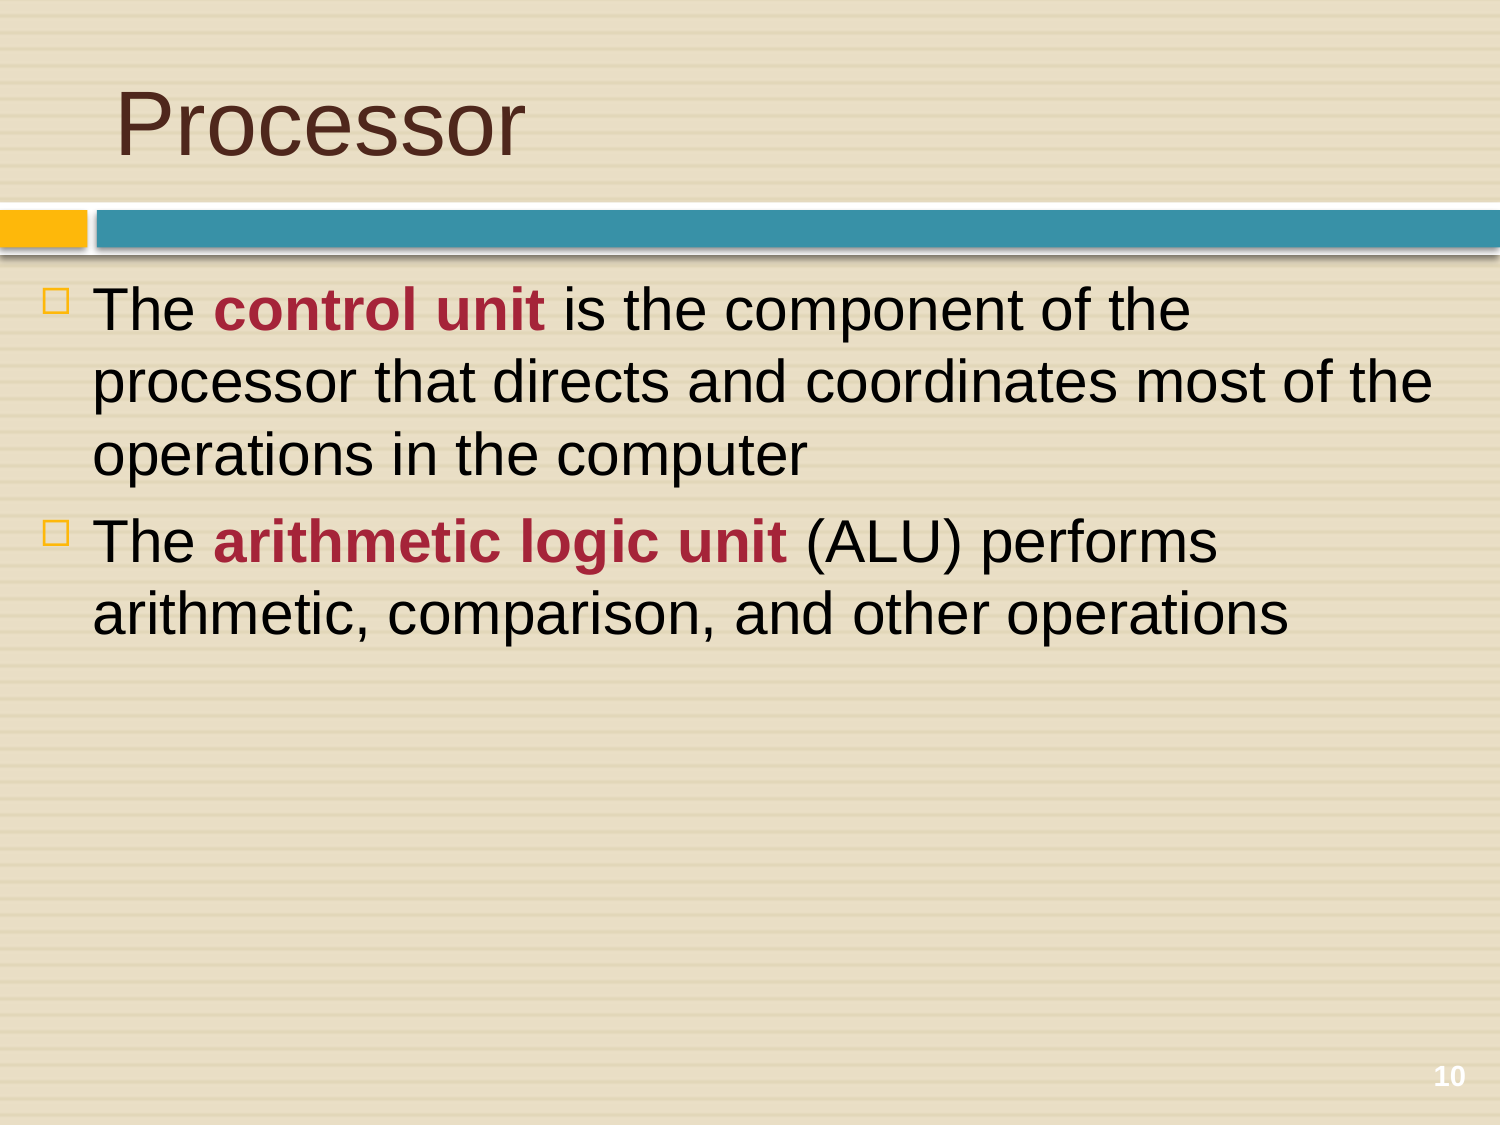

# Processor
The control unit is the component of the processor that directs and coordinates most of the operations in the computer
The arithmetic logic unit (ALU) performs arithmetic, comparison, and other operations
10